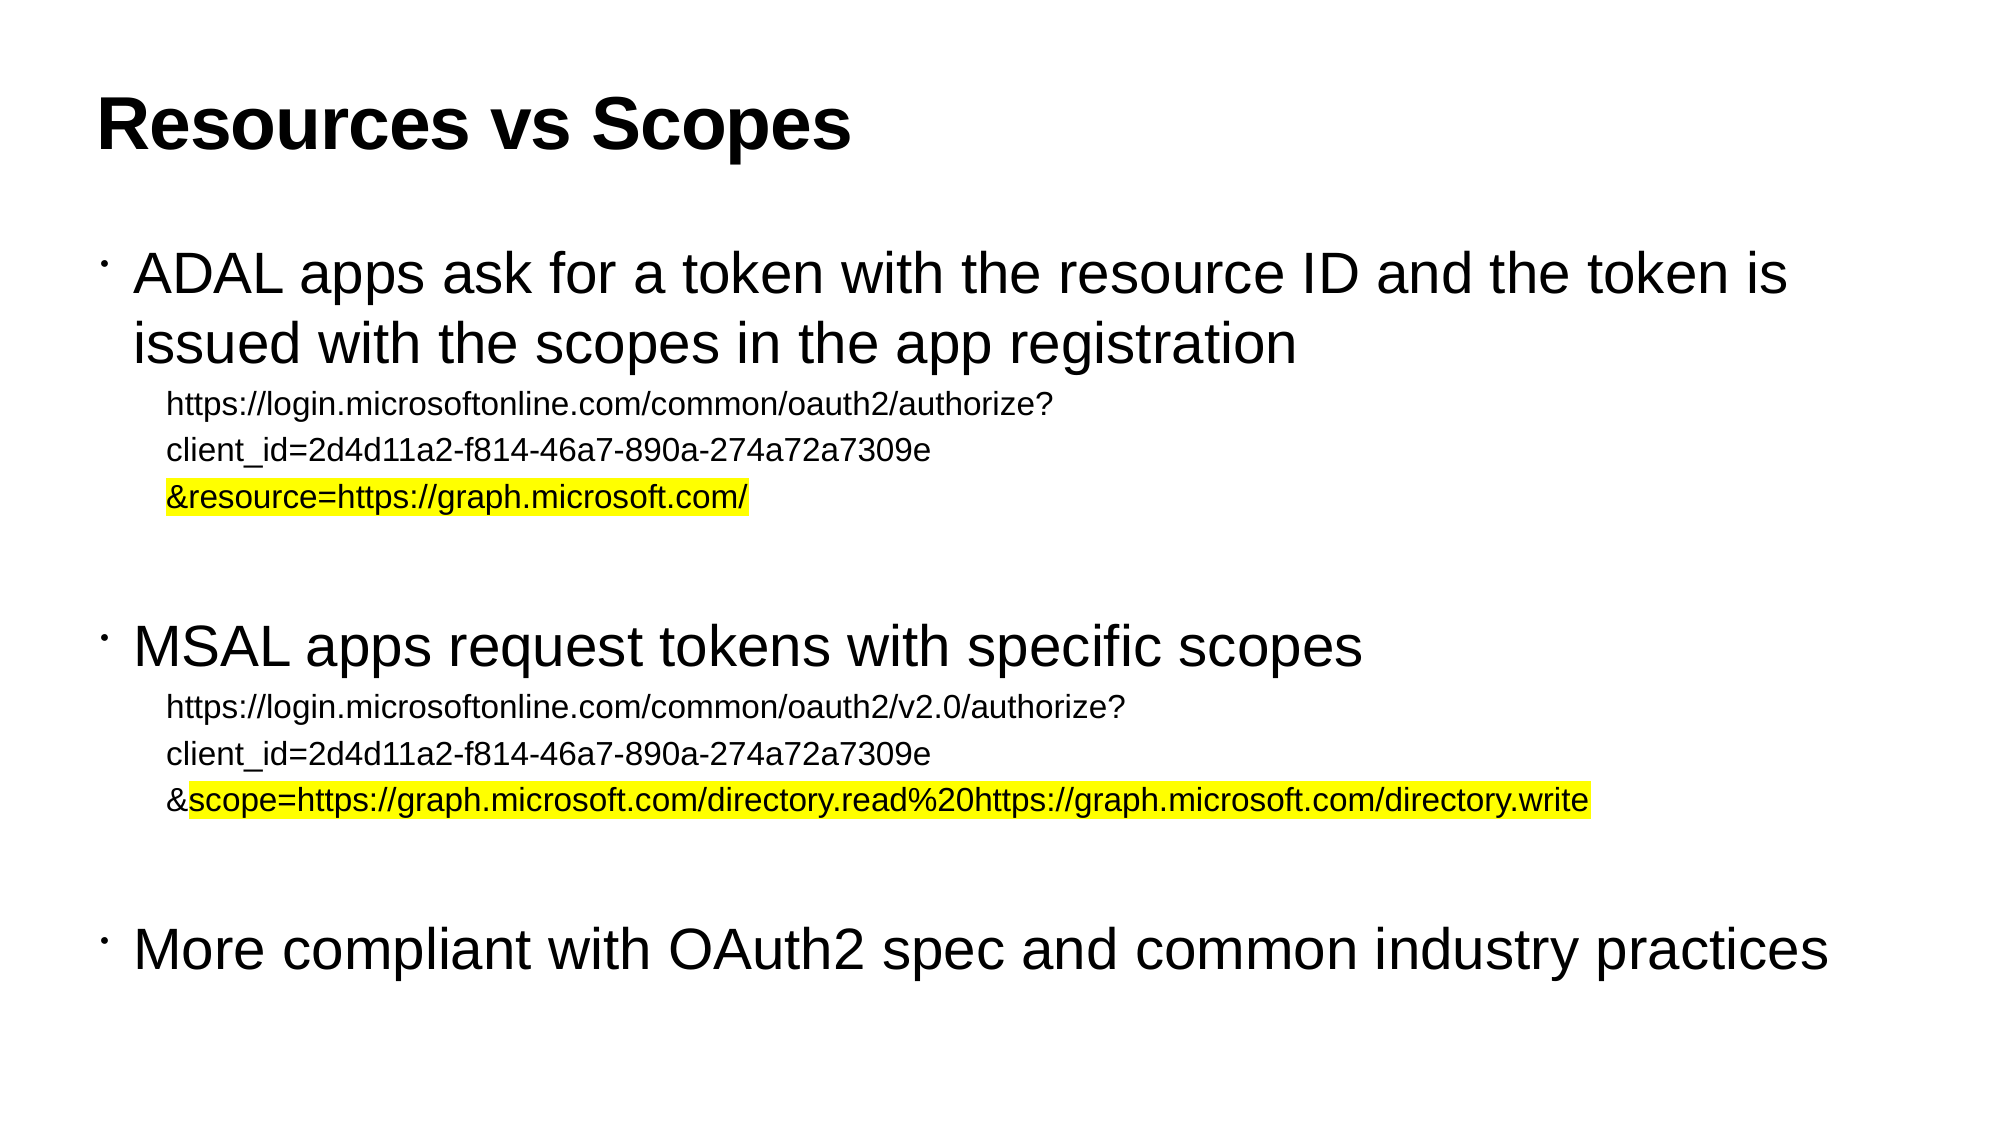

# Resources vs Scopes
ADAL apps ask for a token with the resource ID and the token is issued with the scopes in the app registration
https://login.microsoftonline.com/common/oauth2/authorize?
client_id=2d4d11a2-f814-46a7-890a-274a72a7309e
&resource=https://graph.microsoft.com/

MSAL apps request tokens with specific scopes
https://login.microsoftonline.com/common/oauth2/v2.0/authorize?
client_id=2d4d11a2-f814-46a7-890a-274a72a7309e
&scope=https://graph.microsoft.com/directory.read%20https://graph.microsoft.com/directory.write

More compliant with OAuth2 spec and common industry practices